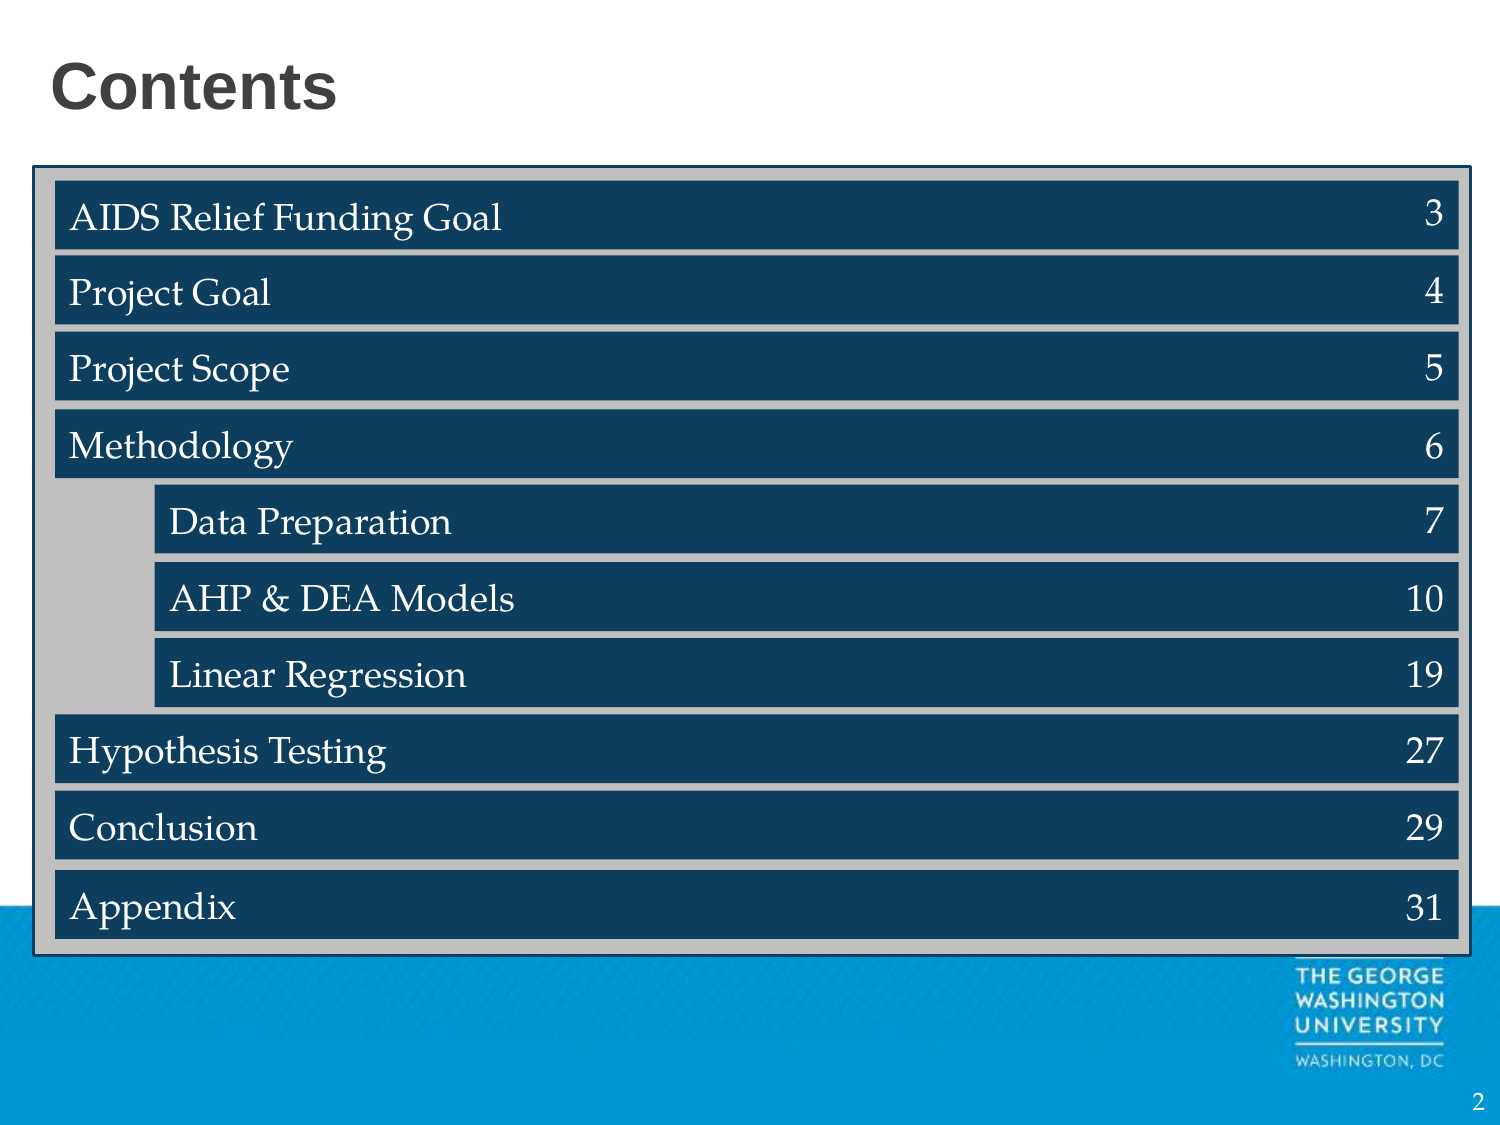

# Contents
AIDS Relief Funding Goal
3
Project Goal
4
Project Scope
5
Methodology
6
Data Preparation
7
AHP & DEA Models
10
Linear Regression
19
Hypothesis Testing
27
Conclusion
29
Appendix
31
2